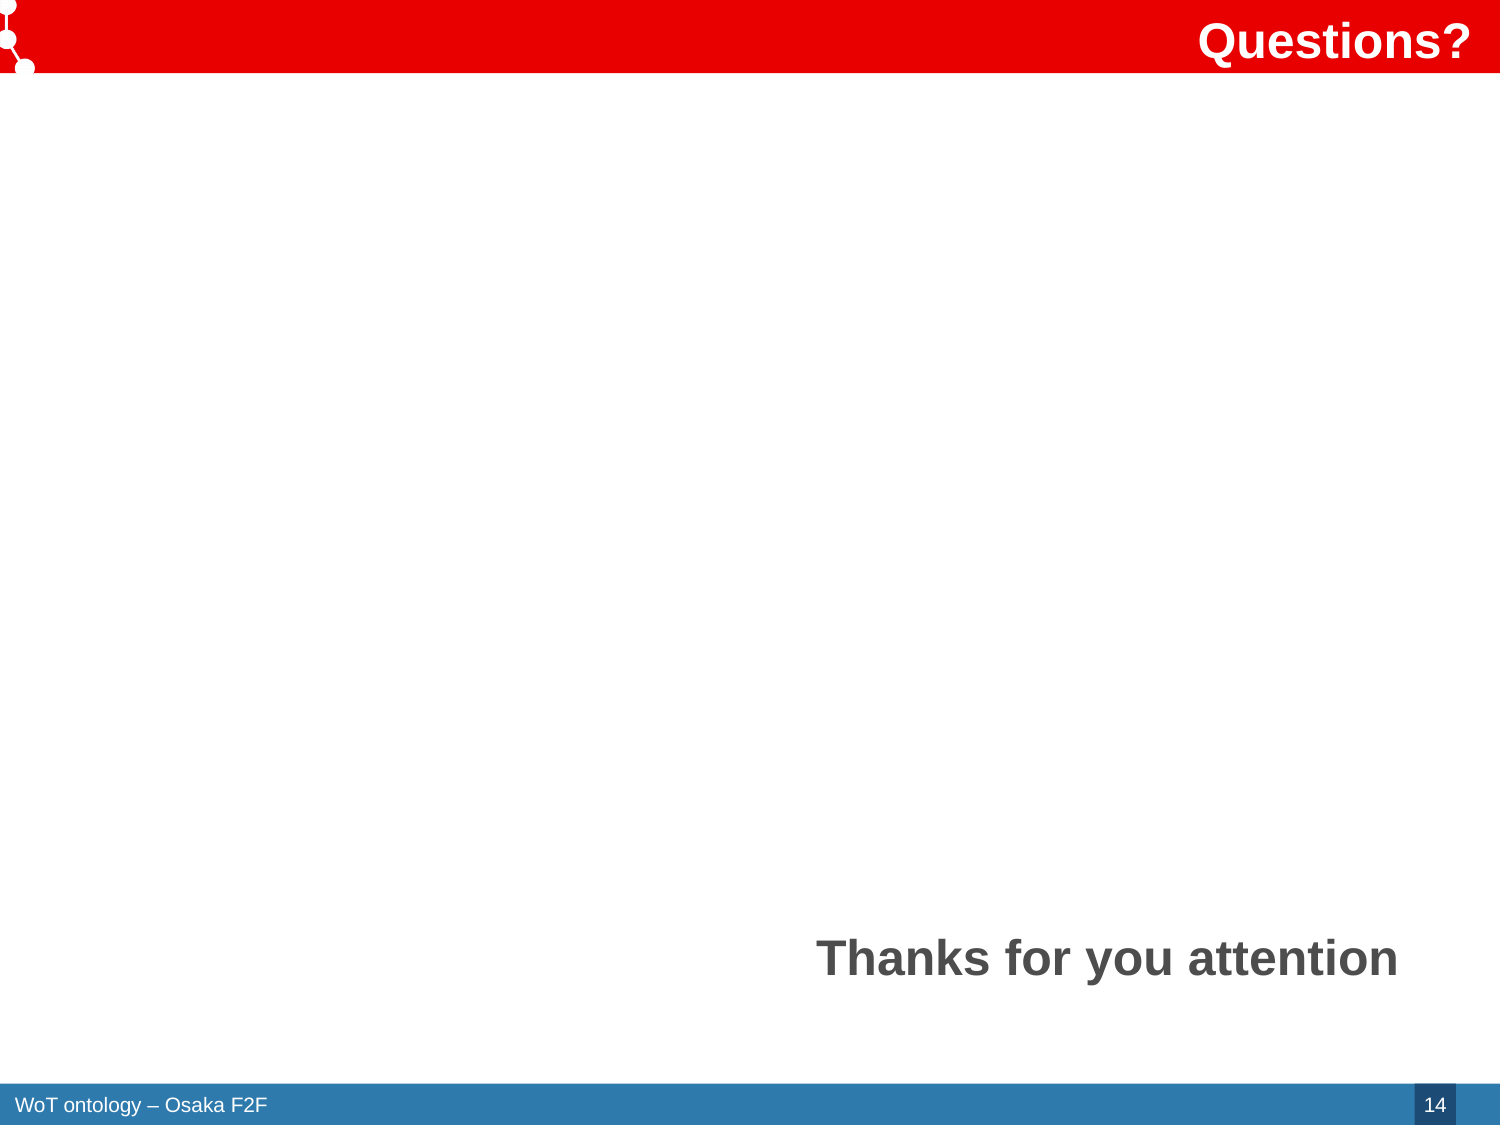

# Questions?
Thanks for you attention
14